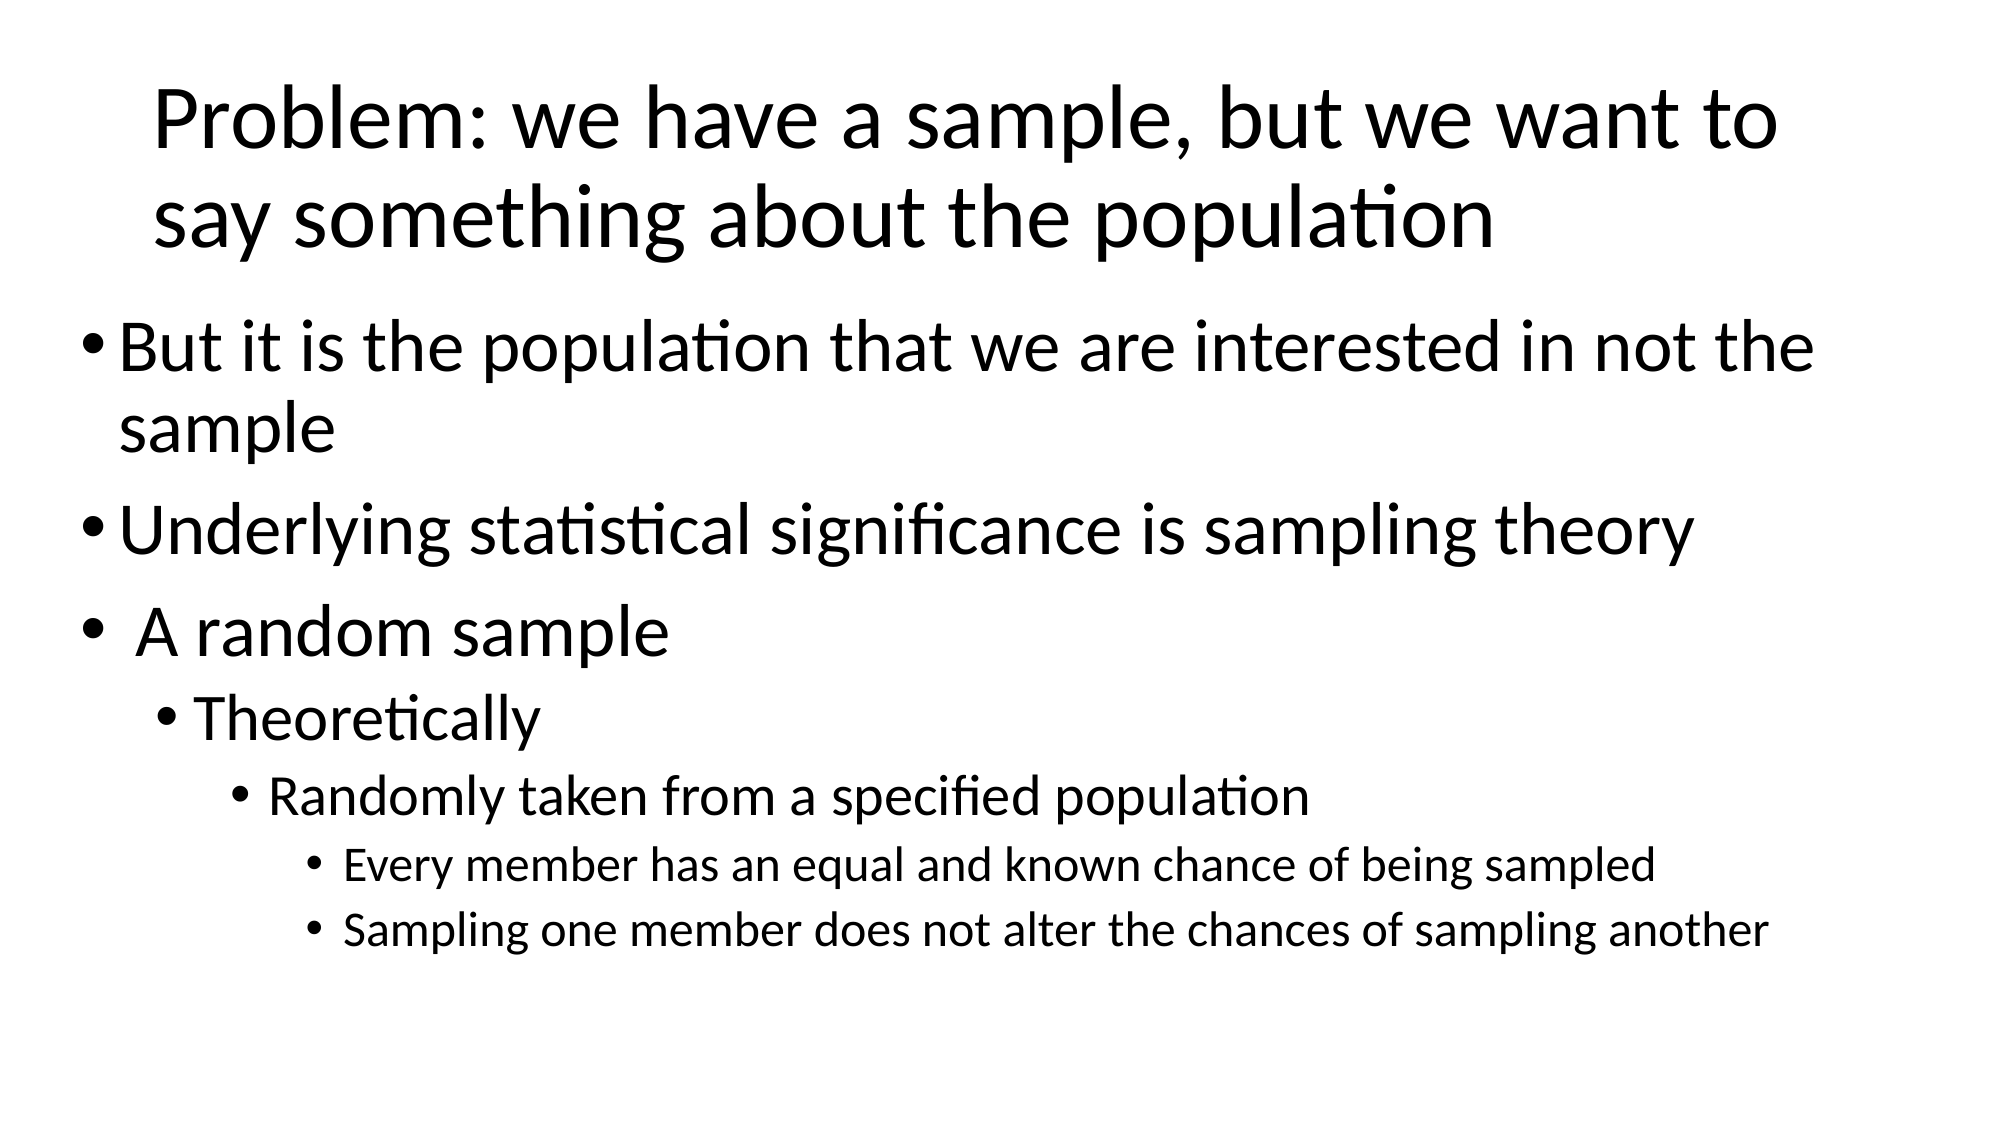

# Problem: we have a sample, but we want to say something about the population
But it is the population that we are interested in not the sample
Underlying statistical significance is sampling theory
 A random sample
Theoretically
Randomly taken from a specified population
Every member has an equal and known chance of being sampled
Sampling one member does not alter the chances of sampling another